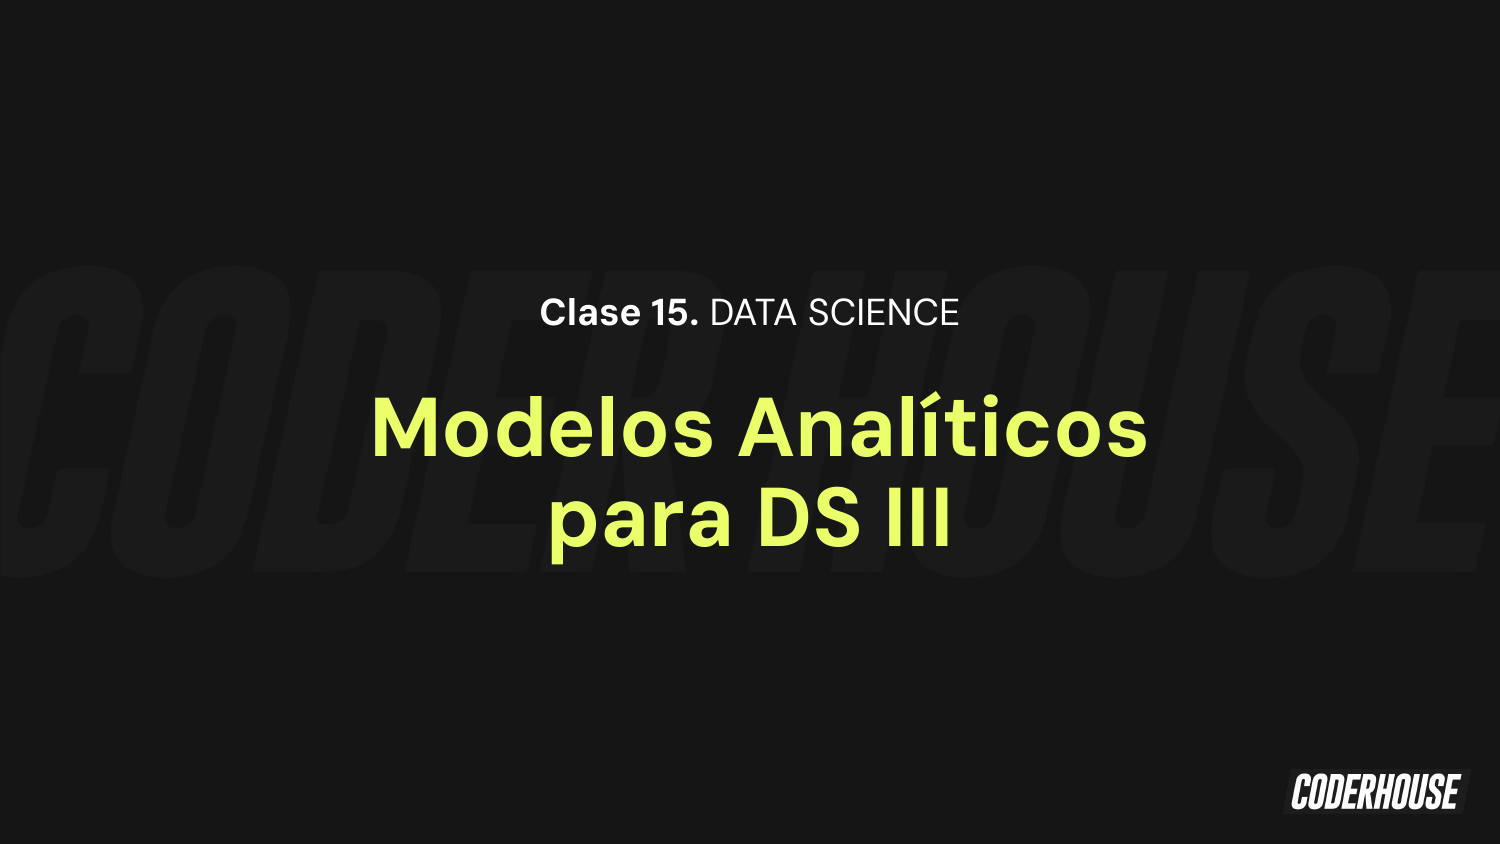

Clase 15. DATA SCIENCE
 Modelos Analíticos para DS III